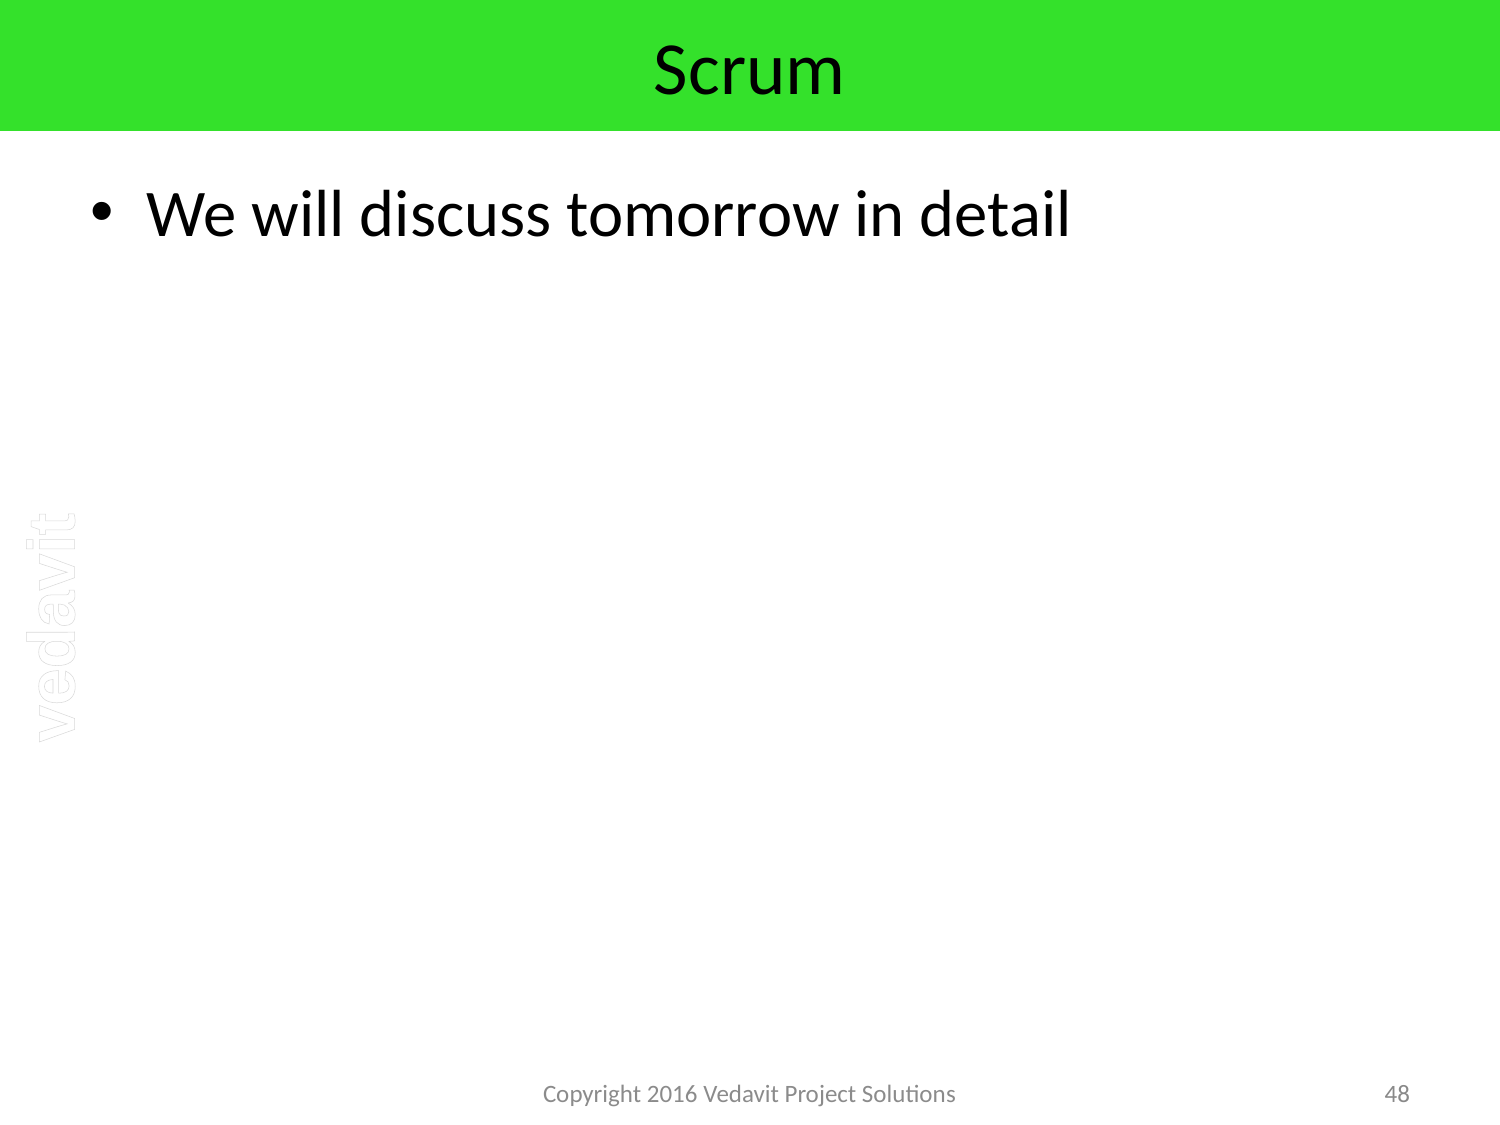

# Scrum
We will discuss tomorrow in detail
Copyright 2016 Vedavit Project Solutions
48